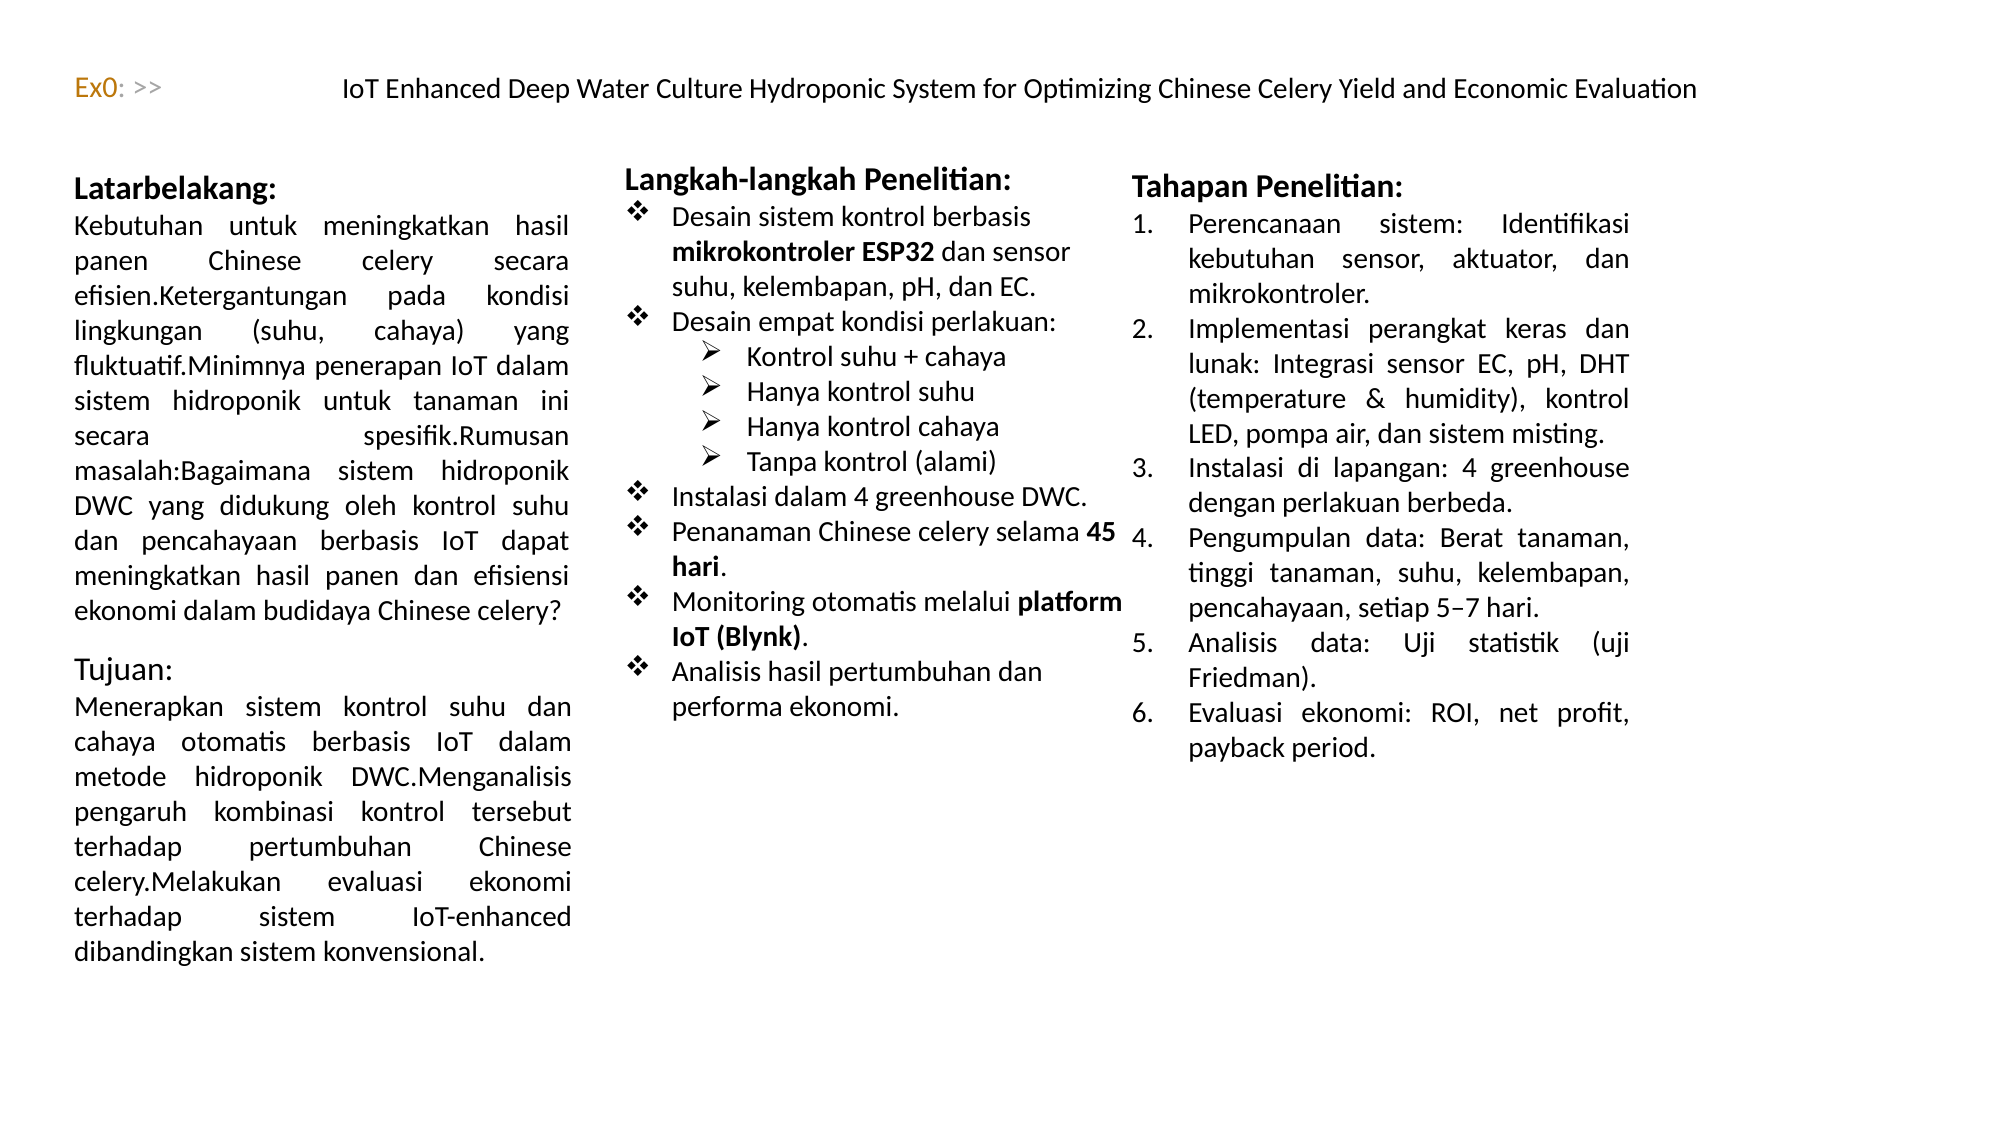

IoT Enhanced Deep Water Culture Hydroponic System for Optimizing Chinese Celery Yield and Economic Evaluation
# Ex0: >>
Langkah-langkah Penelitian:
Desain sistem kontrol berbasis mikrokontroler ESP32 dan sensor suhu, kelembapan, pH, dan EC.
Desain empat kondisi perlakuan:
Kontrol suhu + cahaya
Hanya kontrol suhu
Hanya kontrol cahaya
Tanpa kontrol (alami)
Instalasi dalam 4 greenhouse DWC.
Penanaman Chinese celery selama 45 hari.
Monitoring otomatis melalui platform IoT (Blynk).
Analisis hasil pertumbuhan dan performa ekonomi.
Tahapan Penelitian:
Perencanaan sistem: Identifikasi kebutuhan sensor, aktuator, dan mikrokontroler.
Implementasi perangkat keras dan lunak: Integrasi sensor EC, pH, DHT (temperature & humidity), kontrol LED, pompa air, dan sistem misting.
Instalasi di lapangan: 4 greenhouse dengan perlakuan berbeda.
Pengumpulan data: Berat tanaman, tinggi tanaman, suhu, kelembapan, pencahayaan, setiap 5–7 hari.
Analisis data: Uji statistik (uji Friedman).
Evaluasi ekonomi: ROI, net profit, payback period.
Latarbelakang:
Kebutuhan untuk meningkatkan hasil panen Chinese celery secara efisien.Ketergantungan pada kondisi lingkungan (suhu, cahaya) yang fluktuatif.Minimnya penerapan IoT dalam sistem hidroponik untuk tanaman ini secara spesifik.Rumusan masalah:Bagaimana sistem hidroponik DWC yang didukung oleh kontrol suhu dan pencahayaan berbasis IoT dapat meningkatkan hasil panen dan efisiensi ekonomi dalam budidaya Chinese celery?
Tujuan:
Menerapkan sistem kontrol suhu dan cahaya otomatis berbasis IoT dalam metode hidroponik DWC.Menganalisis pengaruh kombinasi kontrol tersebut terhadap pertumbuhan Chinese celery.Melakukan evaluasi ekonomi terhadap sistem IoT-enhanced dibandingkan sistem konvensional.